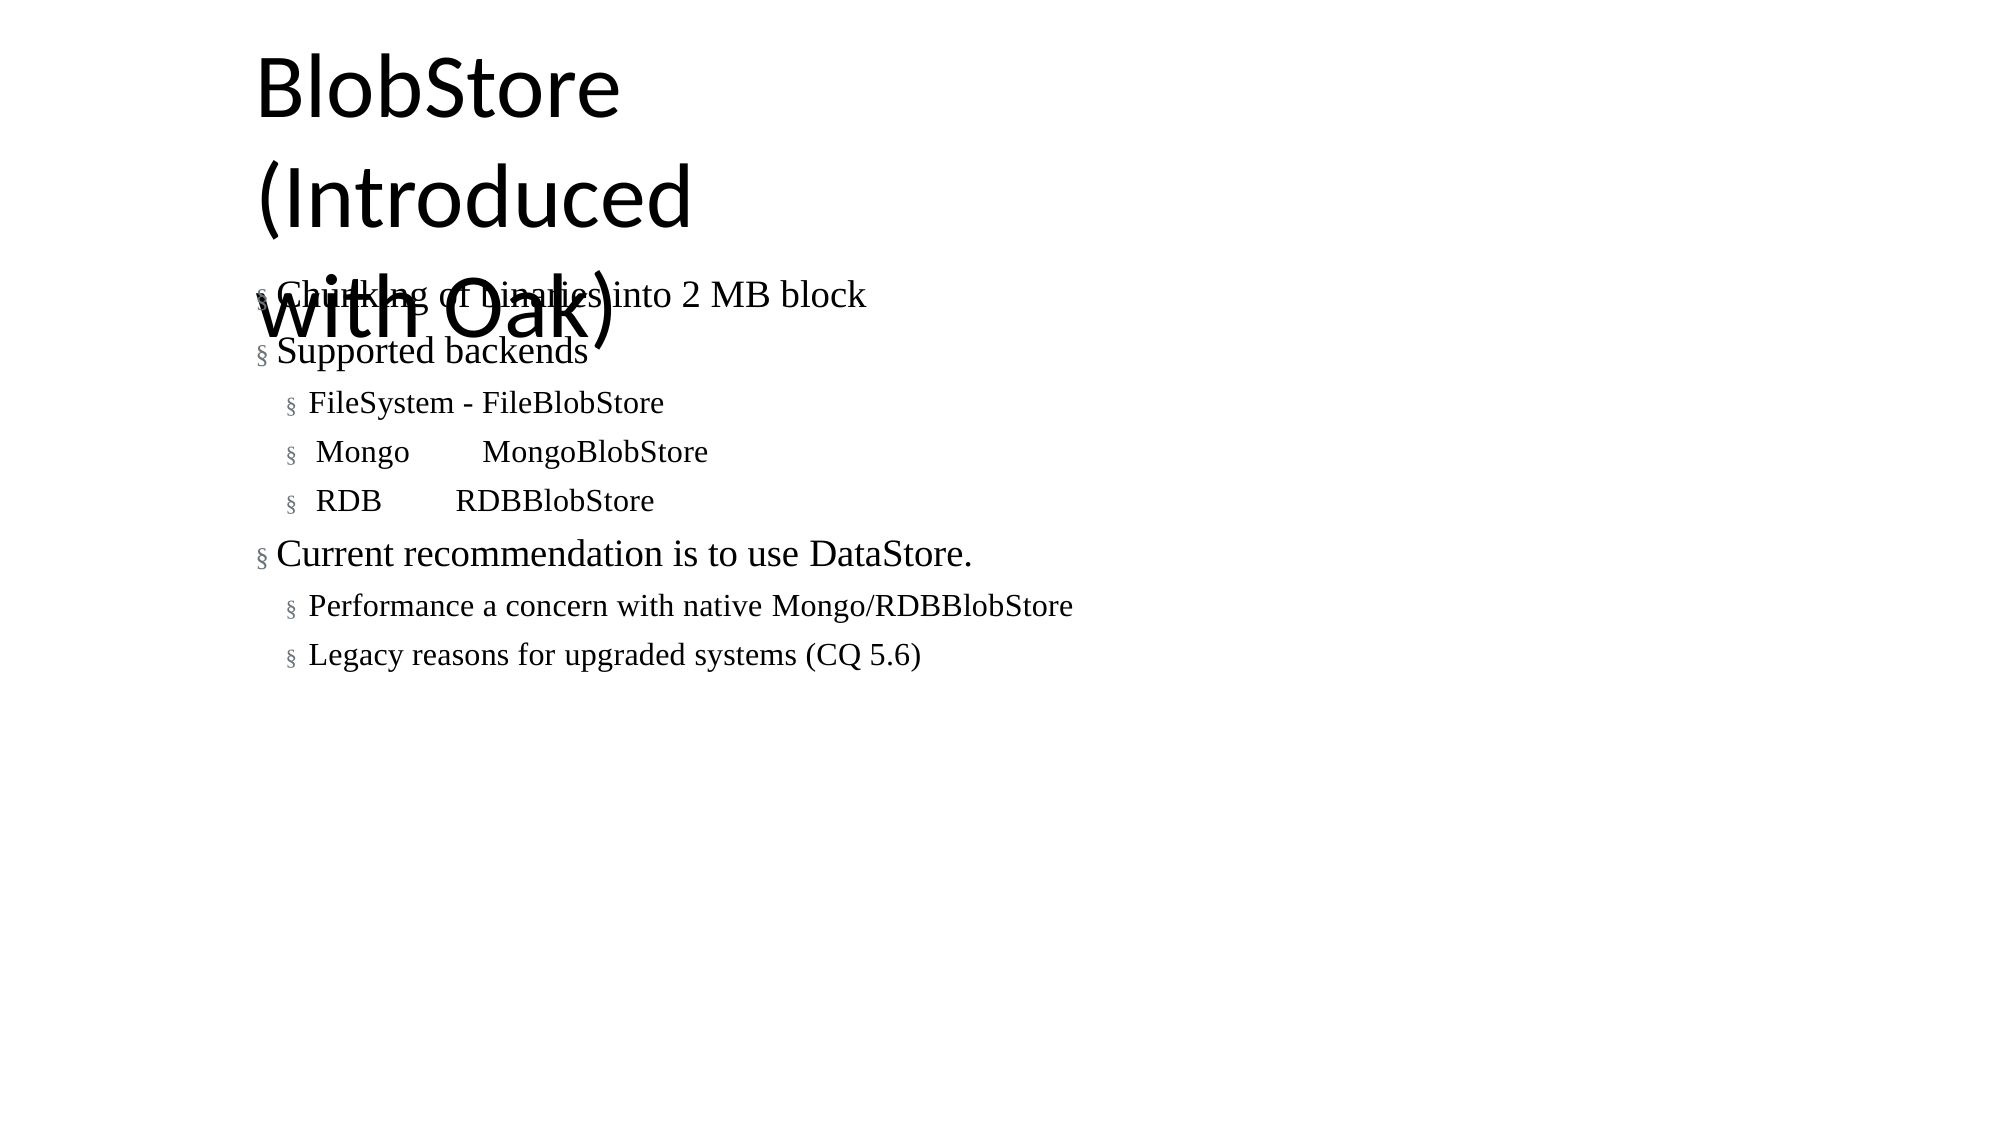

# BlobStore (Introduced with Oak)
§ Chunking of binaries into 2 MB block
§ Supported backends
§ FileSystem - FileBlobStore
§   Mongo	MongoBlobStore
§   RDB	RDBBlobStore
§ Current recommendation is to use DataStore.
§ Performance a concern with native Mongo/RDBBlobStore
§ Legacy reasons for upgraded systems (CQ 5.6)
' 2017 Adobe Systems Incorporated. All Rights Reserved. Adobe Confidential.
167
' 2017 Adobe Systems Incorporated. All Rights Reserved. Adobe Confidential.
' 2016 Adobe Systems Incorporated. All Rights Reserved. Adobe Confidential.